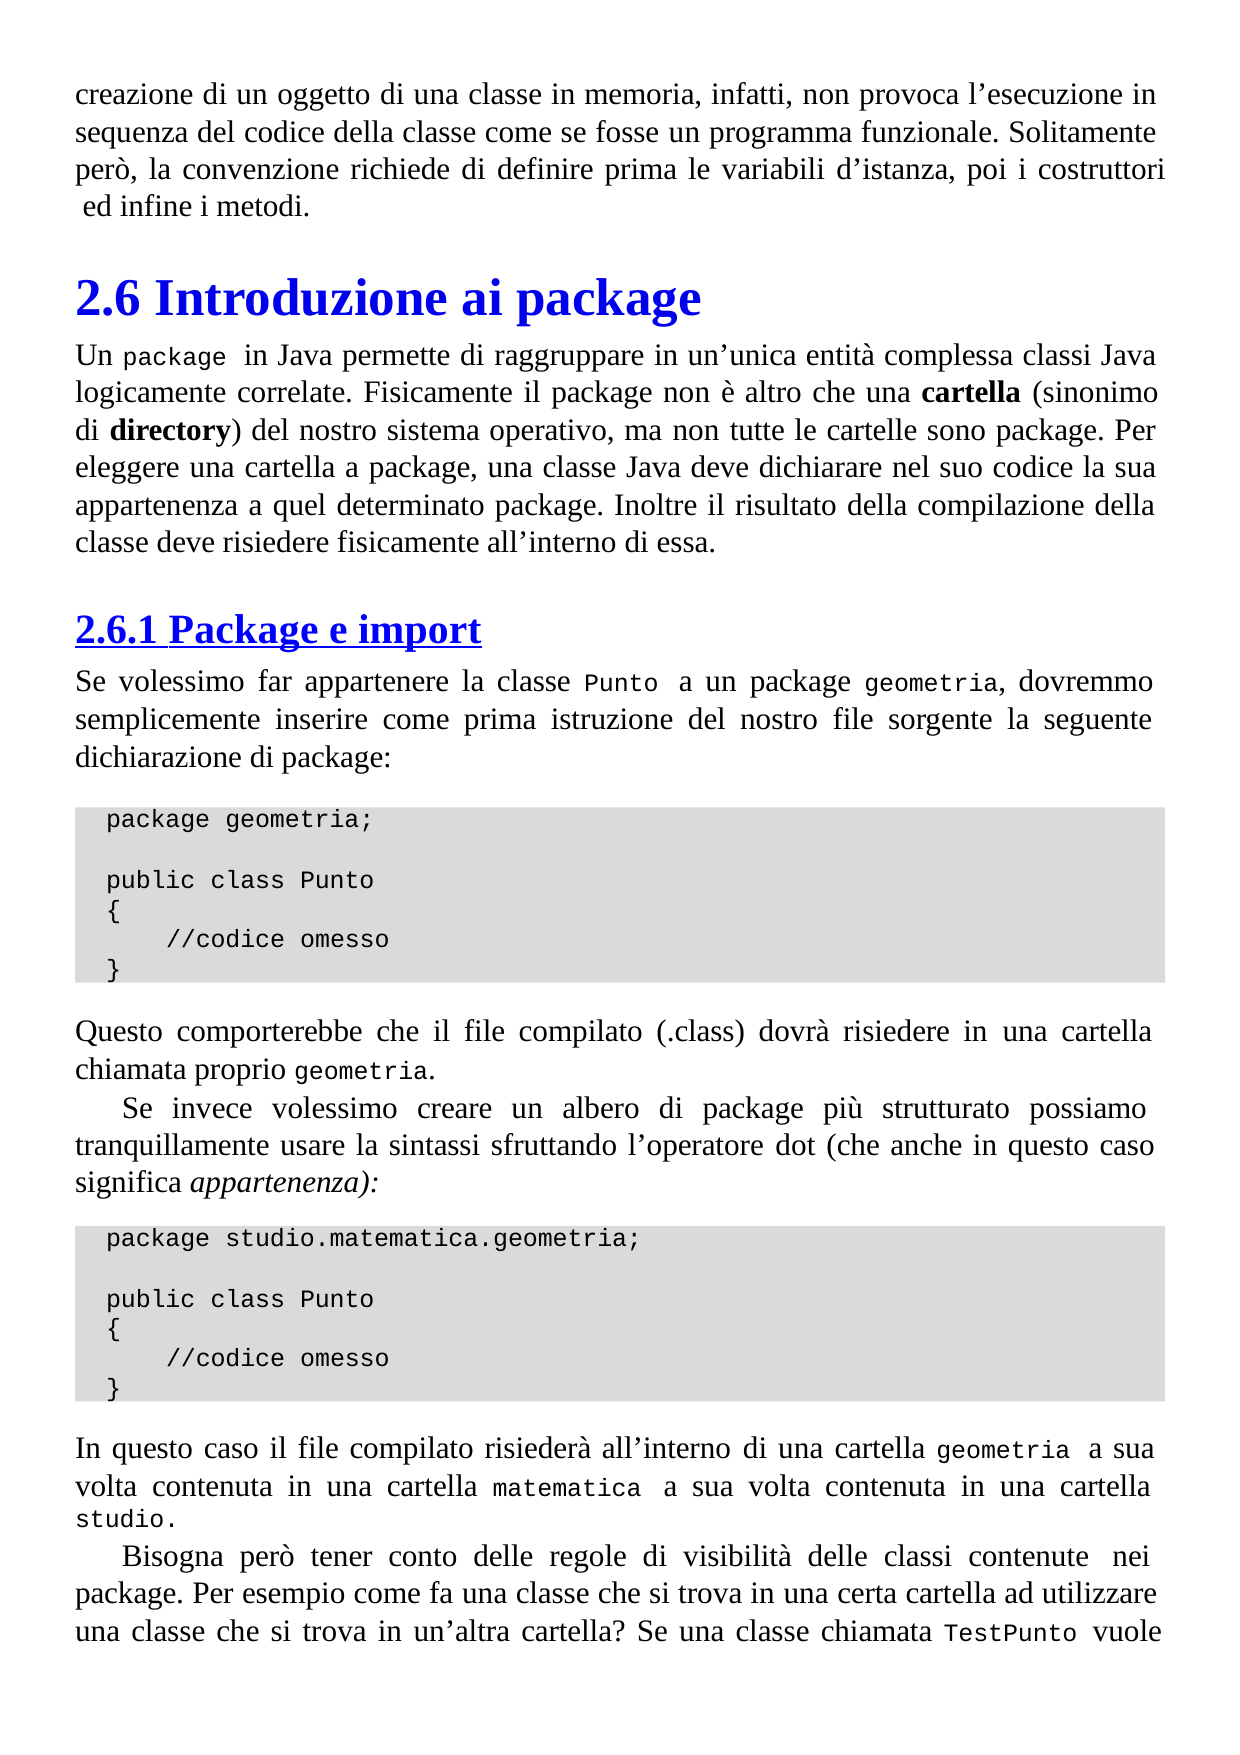

creazione di un oggetto di una classe in memoria, infatti, non provoca l’esecuzione in  sequenza del codice della classe come se fosse un programma funzionale. Solitamente  però, la convenzione richiede di definire prima le variabili d’istanza, poi i costruttori  ed infine i metodi.
# 2.6 Introduzione ai package
Un package in Java permette di raggruppare in un’unica entità complessa classi Java  logicamente correlate. Fisicamente il package non è altro che una cartella (sinonimo  di directory) del nostro sistema operativo, ma non tutte le cartelle sono package. Per  eleggere una cartella a package, una classe Java deve dichiarare nel suo codice la sua  appartenenza a quel determinato package. Inoltre il risultato della compilazione della  classe deve risiedere fisicamente all’interno di essa.
2.6.1 Package e import
Se volessimo far appartenere la classe Punto a un package geometria, dovremmo  semplicemente inserire come prima istruzione del nostro file sorgente la seguente  dichiarazione di package:
package geometria;

public class Punto
{
//codice omesso
}
Questo comporterebbe che il file compilato (.class) dovrà risiedere in una cartella  chiamata proprio geometria.
Se invece volessimo creare un albero di package più strutturato possiamo  tranquillamente usare la sintassi sfruttando l’operatore dot (che anche in questo caso  significa appartenenza):
package studio.matematica.geometria;

public class Punto
{
//codice omesso
}
In questo caso il file compilato risiederà all’interno di una cartella geometria a sua  volta contenuta in una cartella matematica a sua volta contenuta in una cartella  studio.
Bisogna però tener conto delle regole di visibilità delle classi contenute nei  package. Per esempio come fa una classe che si trova in una certa cartella ad utilizzare  una classe che si trova in un’altra cartella? Se una classe chiamata TestPunto vuole